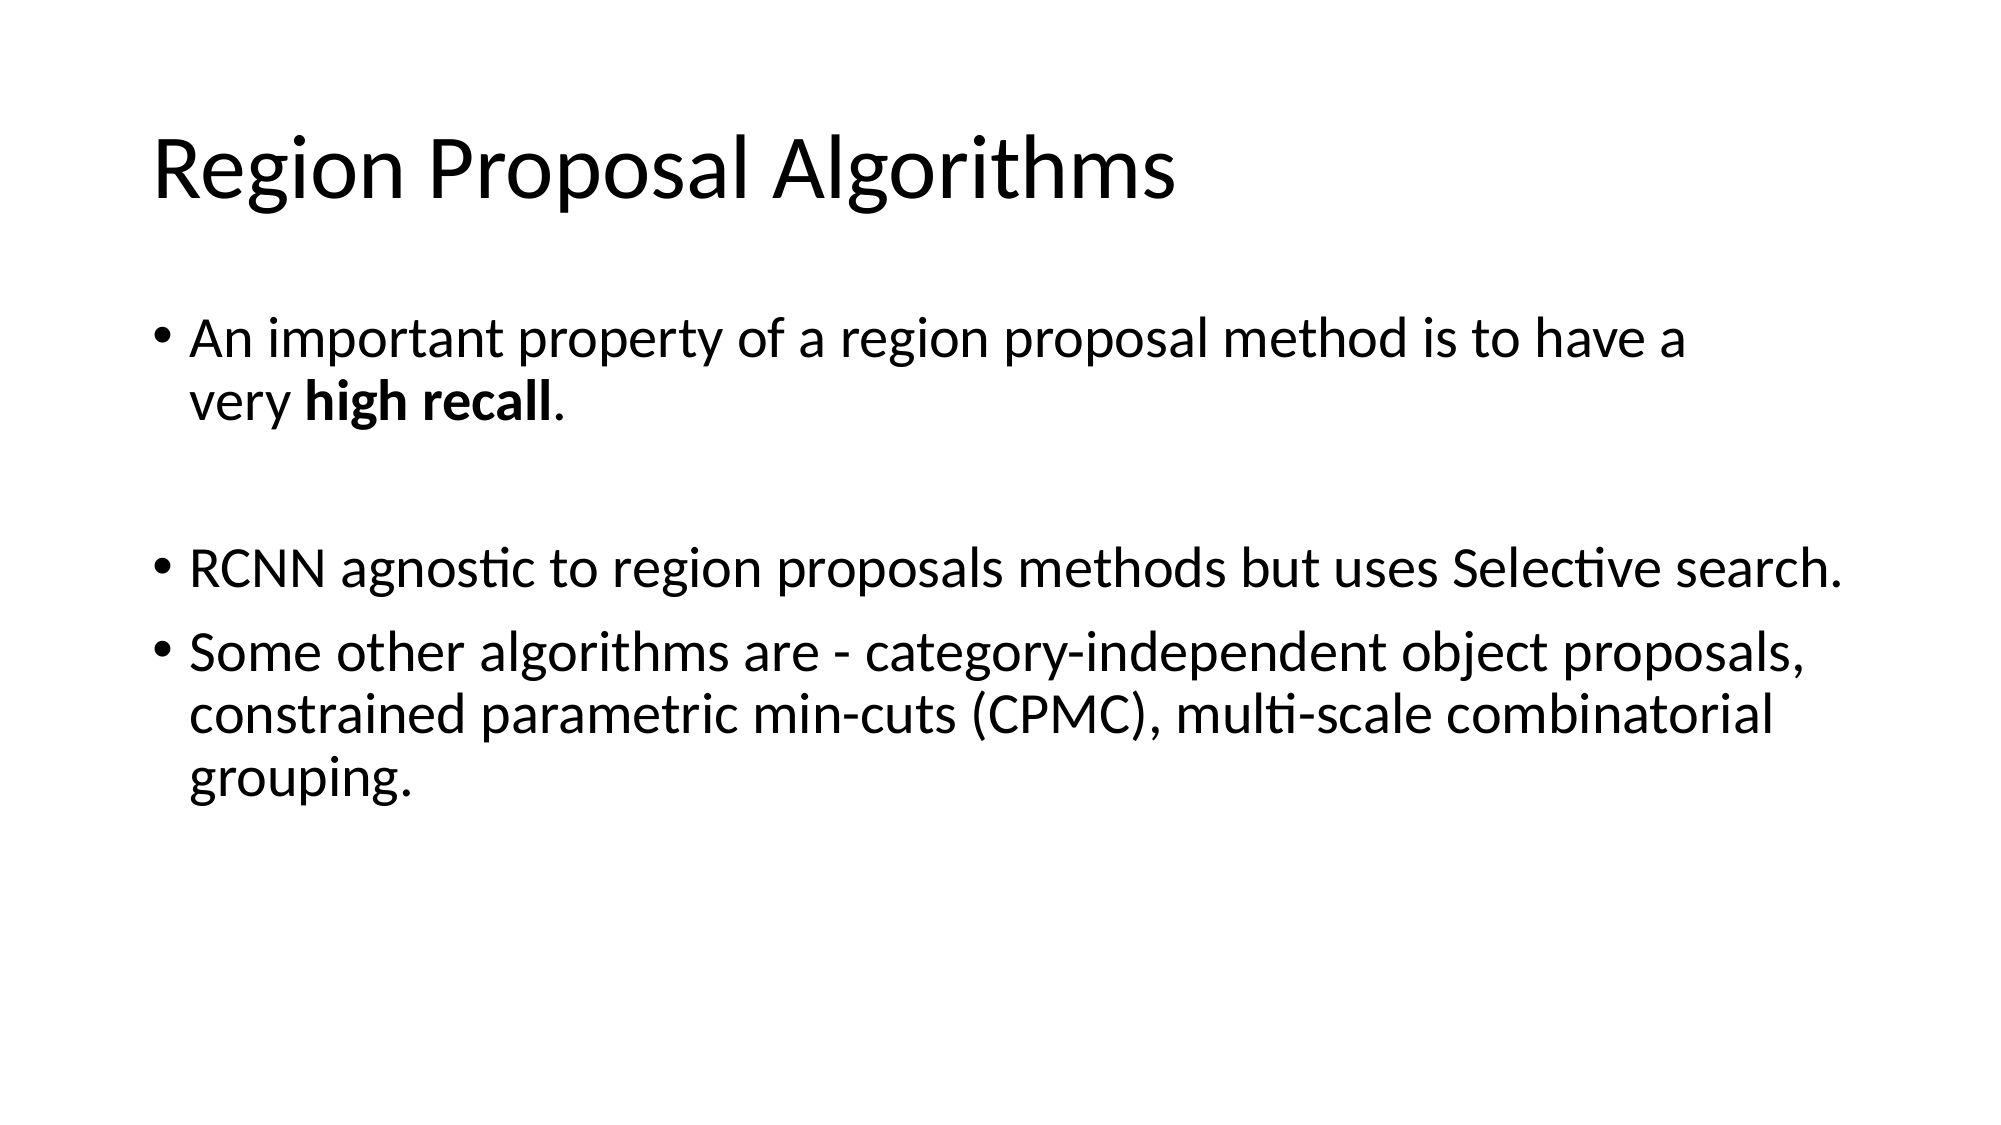

# Region Proposal Algorithms
An important property of a region proposal method is to have a very high recall.

RCNN agnostic to region proposals methods but uses Selective search.
Some other algorithms are - category-independent object proposals, constrained parametric min-cuts (CPMC), multi-scale combinatorial grouping.